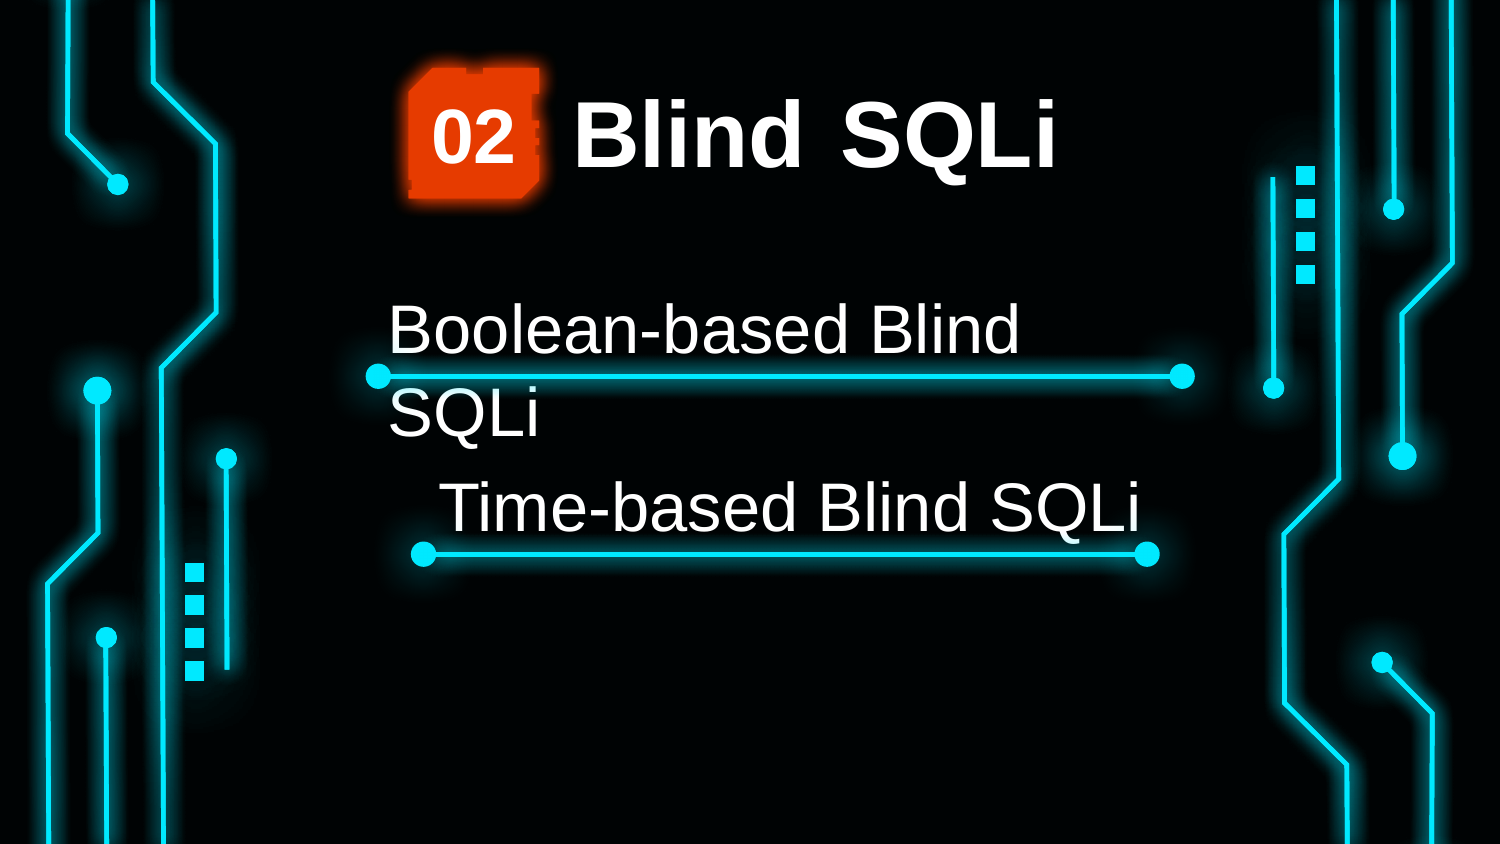

Blind  SQLi

02
Boolean-based Blind SQLi

Time-based Blind SQLi